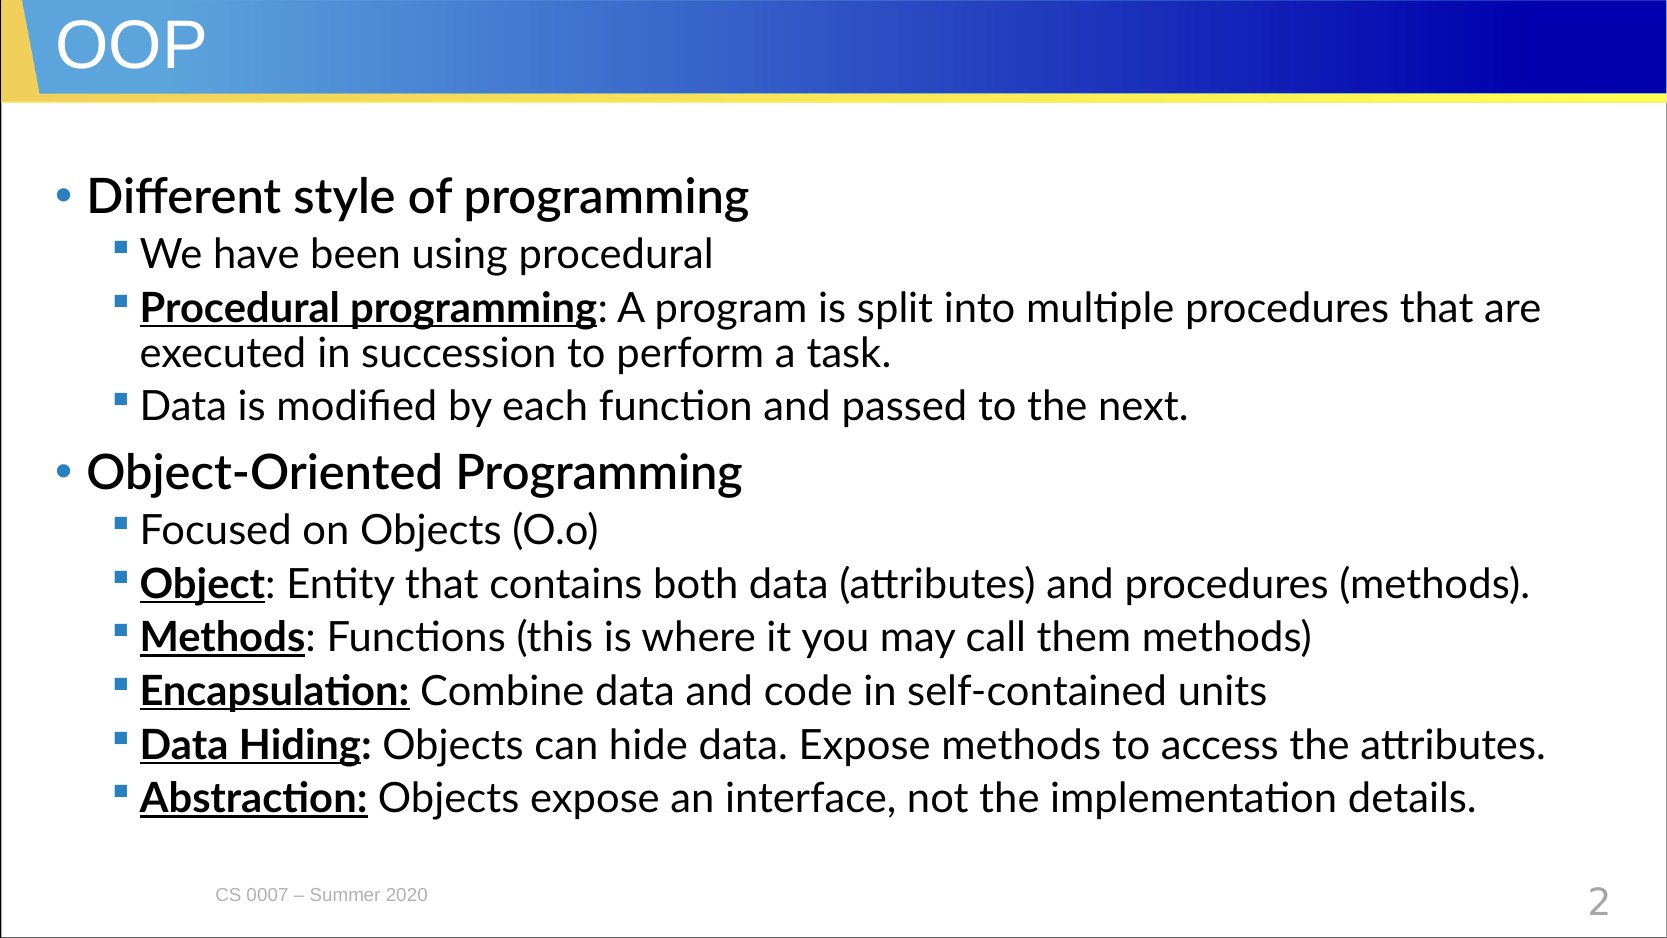

# OOP
Different style of programming
We have been using procedural
Procedural programming: A program is split into multiple procedures that are executed in succession to perform a task.
Data is modified by each function and passed to the next.
Object-Oriented Programming
Focused on Objects (O.o)
Object: Entity that contains both data (attributes) and procedures (methods).
Methods: Functions (this is where it you may call them methods)
Encapsulation: Combine data and code in self-contained units
Data Hiding: Objects can hide data. Expose methods to access the attributes.
Abstraction: Objects expose an interface, not the implementation details.
CS 0007 – Summer 2020
2